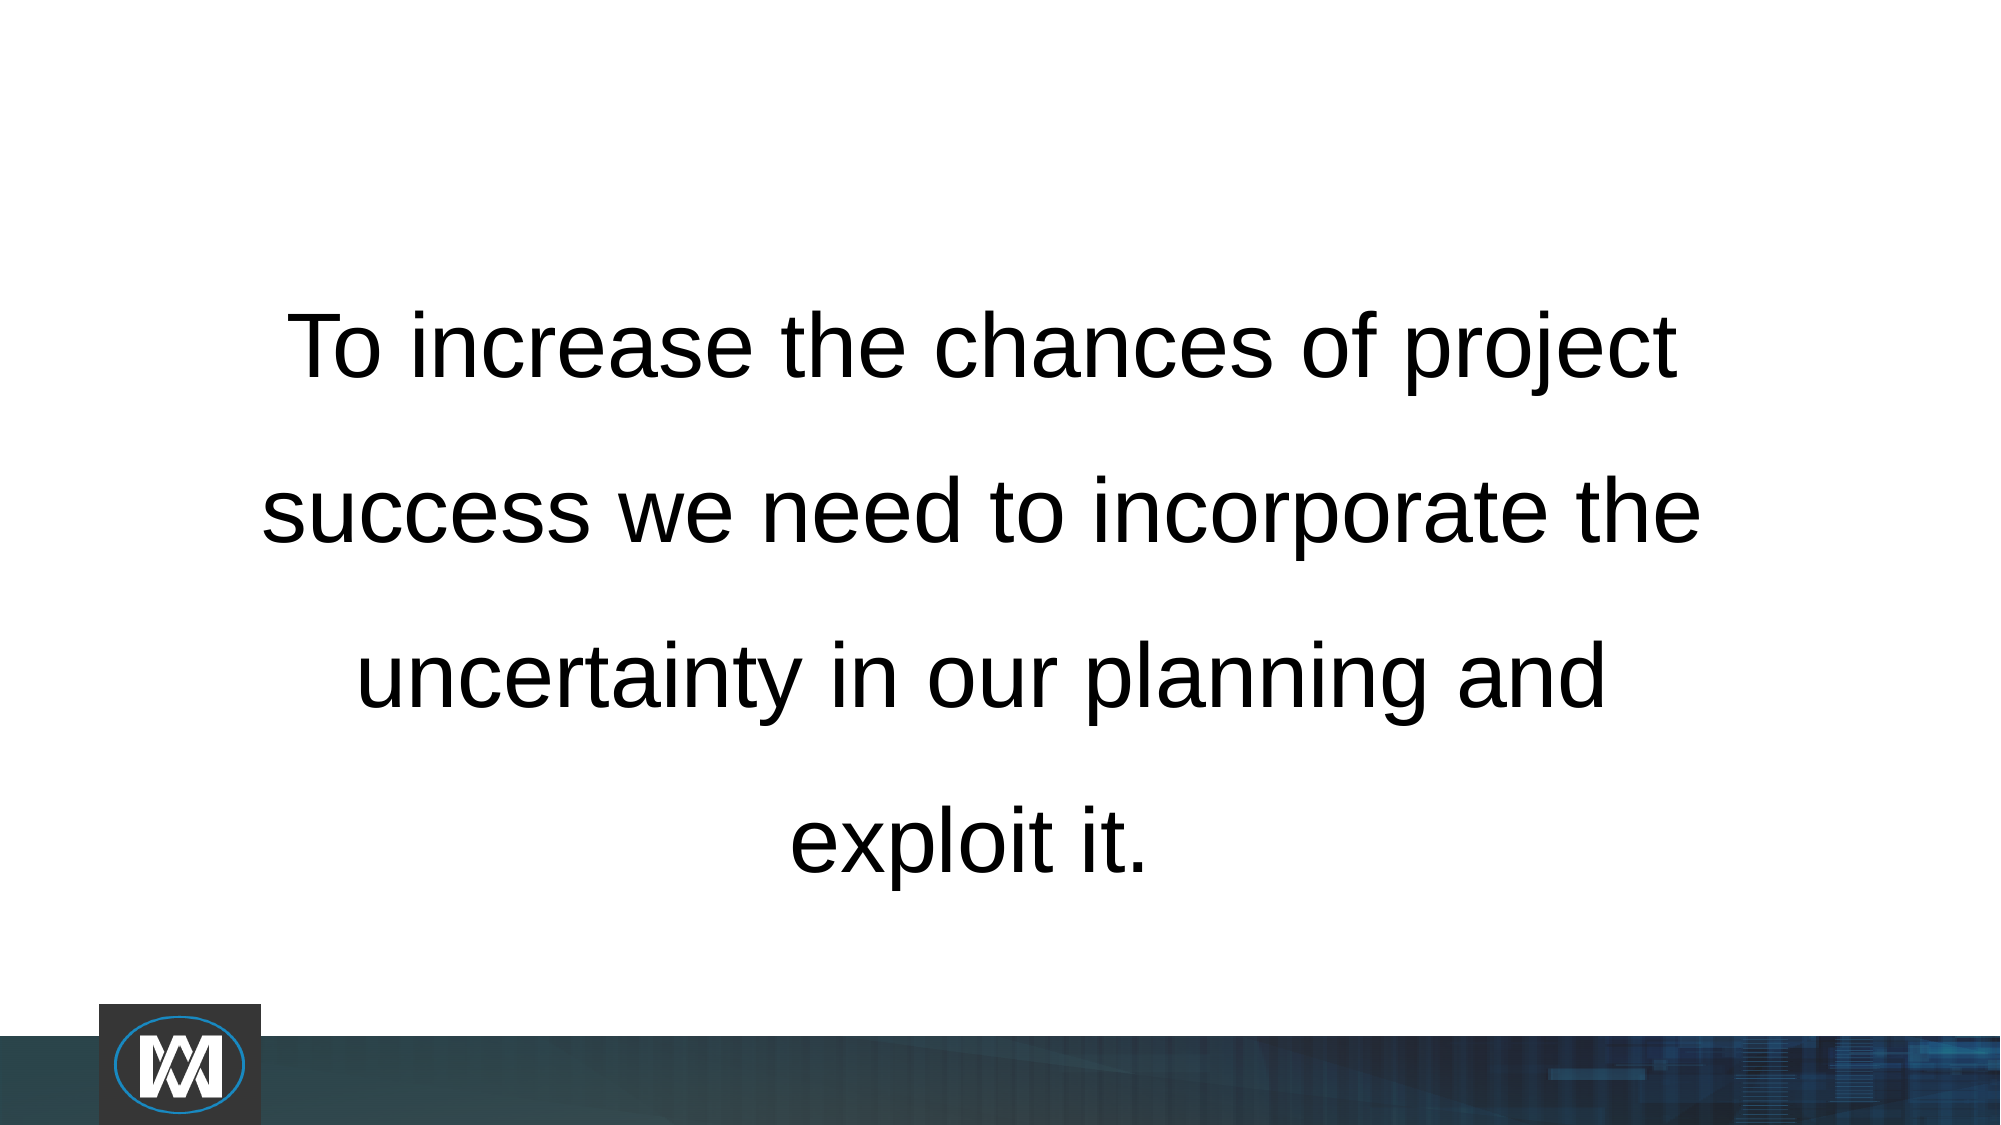

# To increase the chances of project success we need to incorporate the uncertainty in our planning and exploit it.